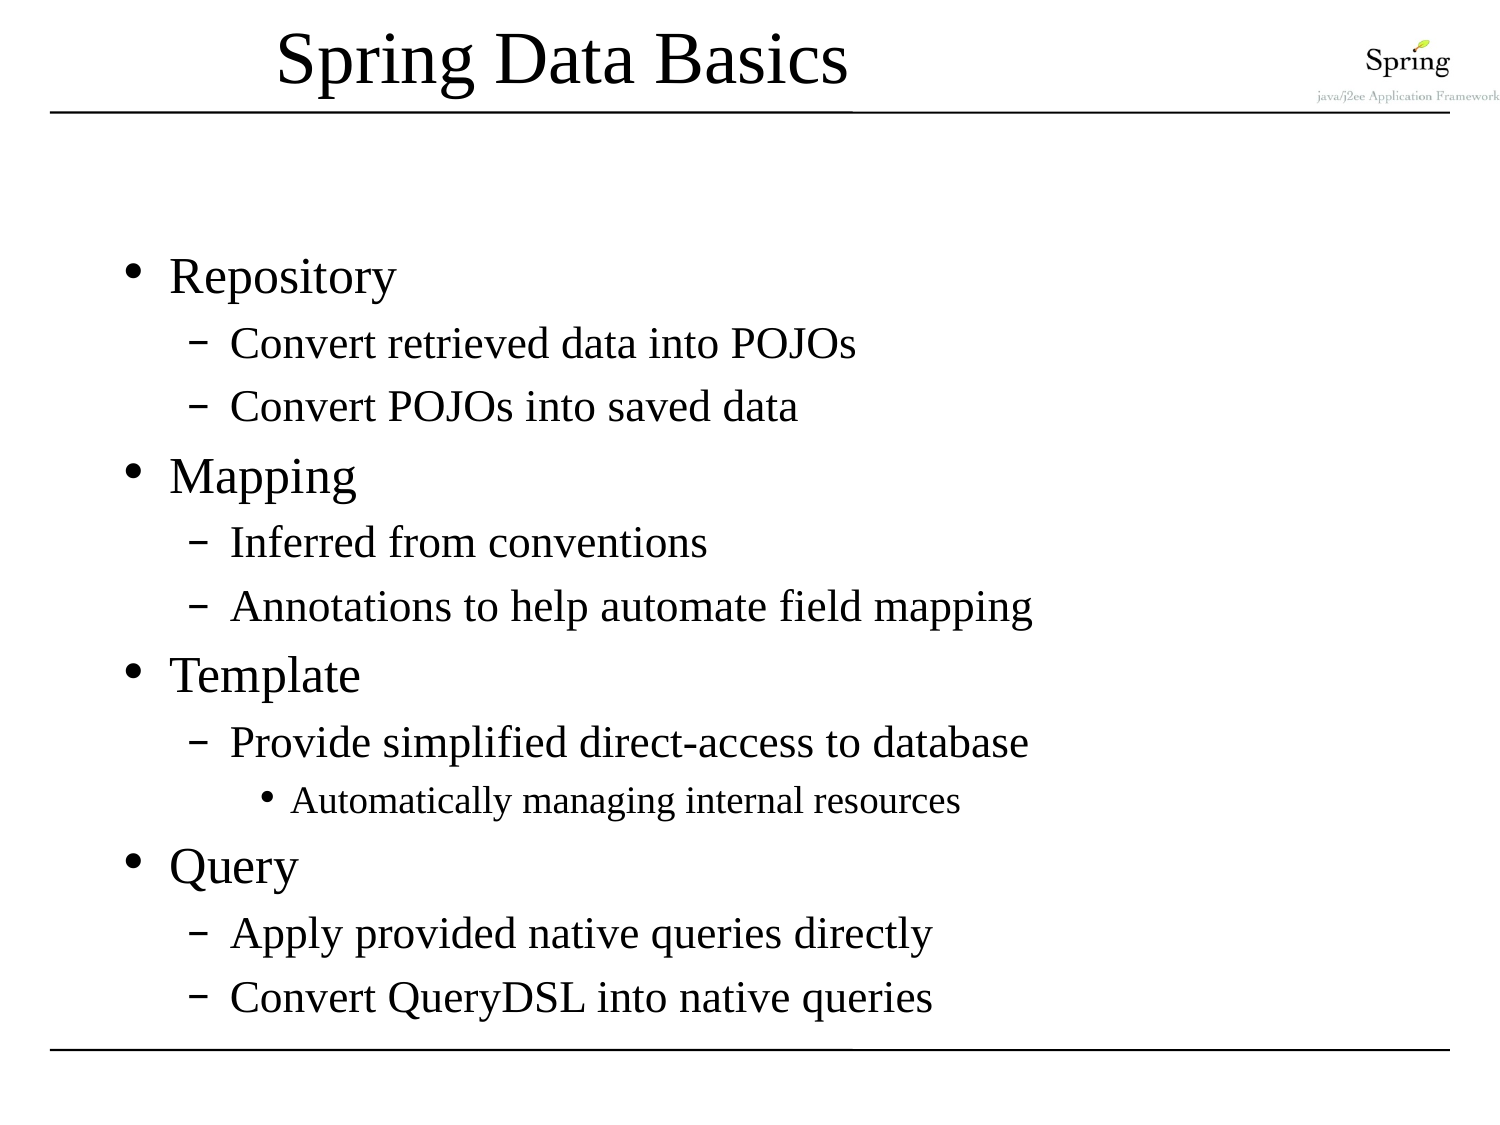

# Spring Data Basics
Repository
Convert retrieved data into POJOs
Convert POJOs into saved data
Mapping
Inferred from conventions
Annotations to help automate field mapping
Template
Provide simplified direct-access to database
Automatically managing internal resources
Query
Apply provided native queries directly
Convert QueryDSL into native queries